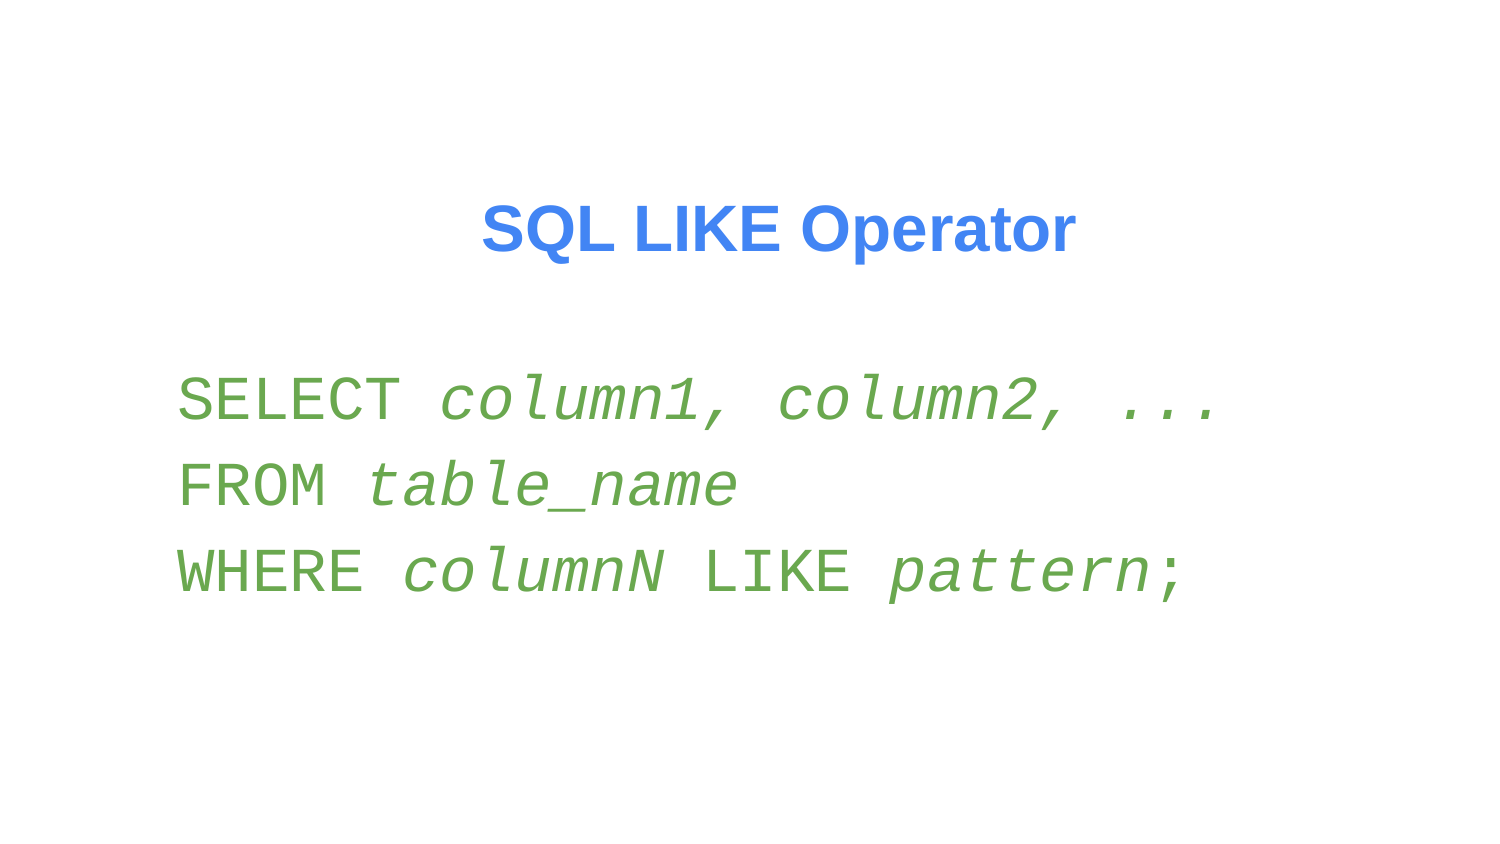

SQL LIKE Operator
SELECT column1, column2, ...
FROM table_name
WHERE columnN LIKE pattern;